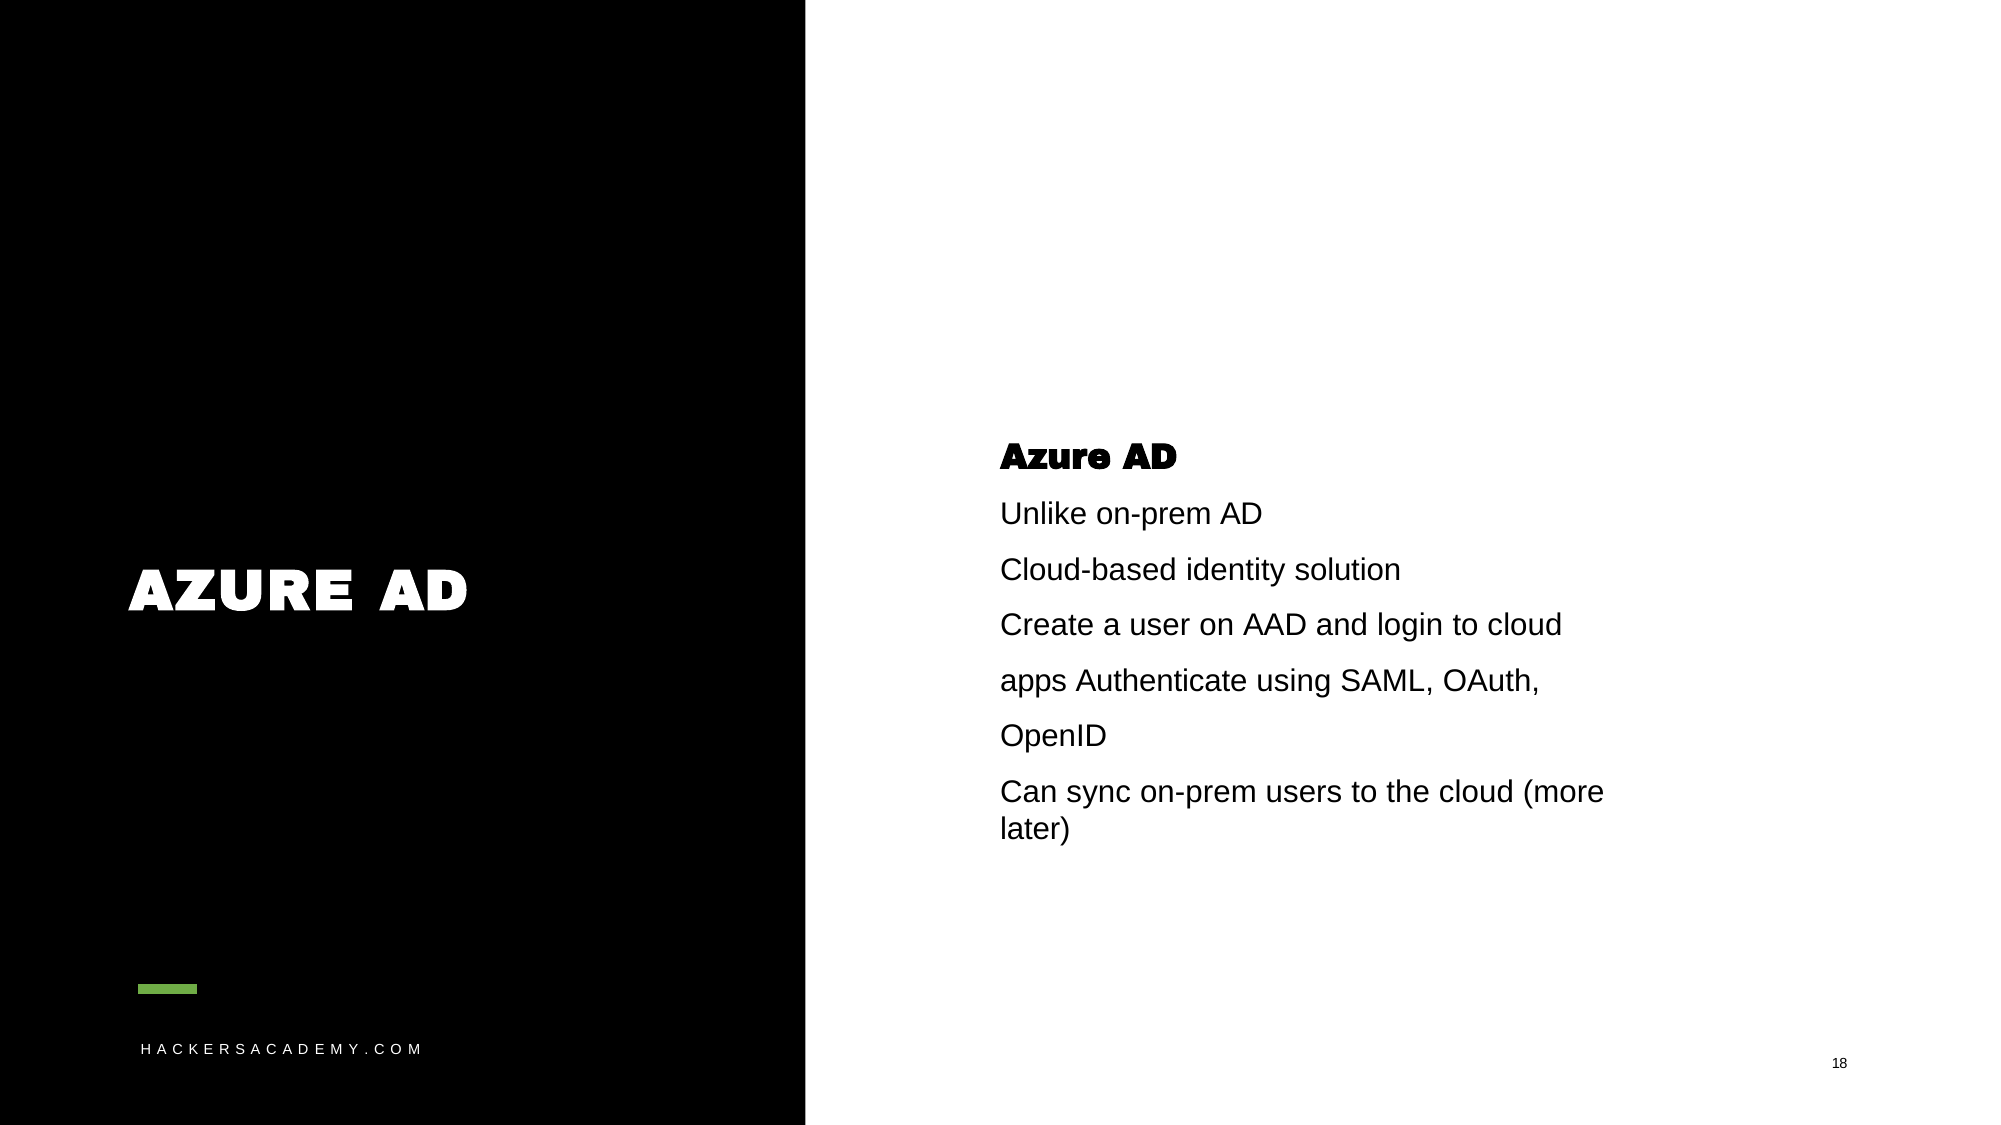

# Azure AD
Unlike on-prem AD
Cloud-based identity solution
Create a user on AAD and login to cloud apps Authenticate using SAML, OAuth, OpenID
Can sync on-prem users to the cloud (more later)
AZURE AD
H A C K E R S A C A D E M Y . C O M
18